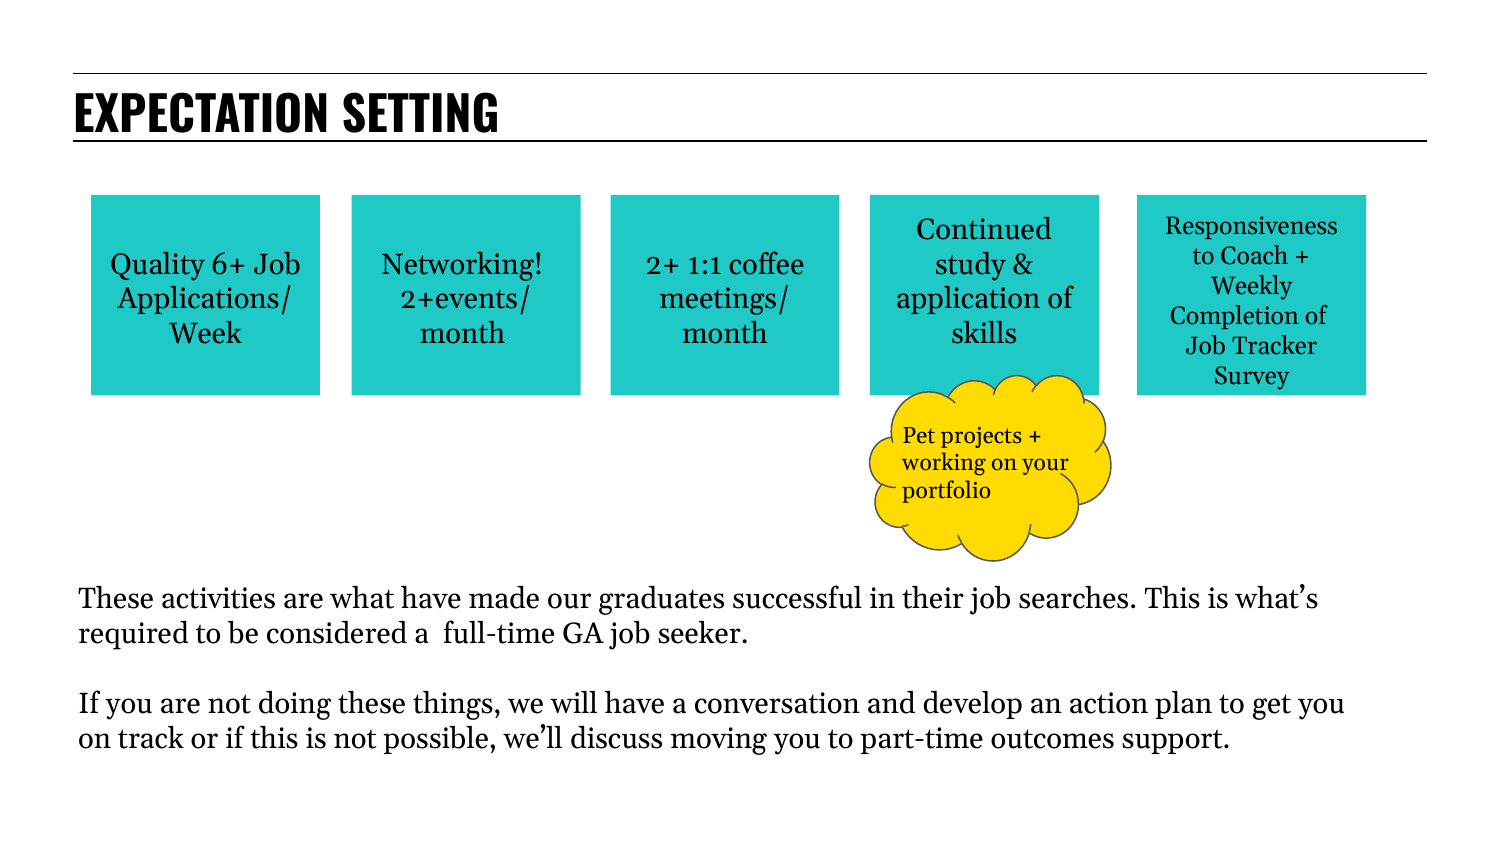

EXPECTATION SETTING

Continued study & application of skills
Responsiveness to Coach + Weekly Completion of
Job Tracker Survey

Quality 6+ Job Applications/Week

Networking!
2+events/
month

2+ 1:1 coffee meetings/
month

Pet projects + working on your
portfolio

These activities are what have made our graduates successful in their job searches. This is what’s required to be considered a  full-time GA job seeker.
If you are not doing these things, we will have a conversation and develop an action plan to get you on track or if this is not possible, we’ll discuss moving you to part-time outcomes support.